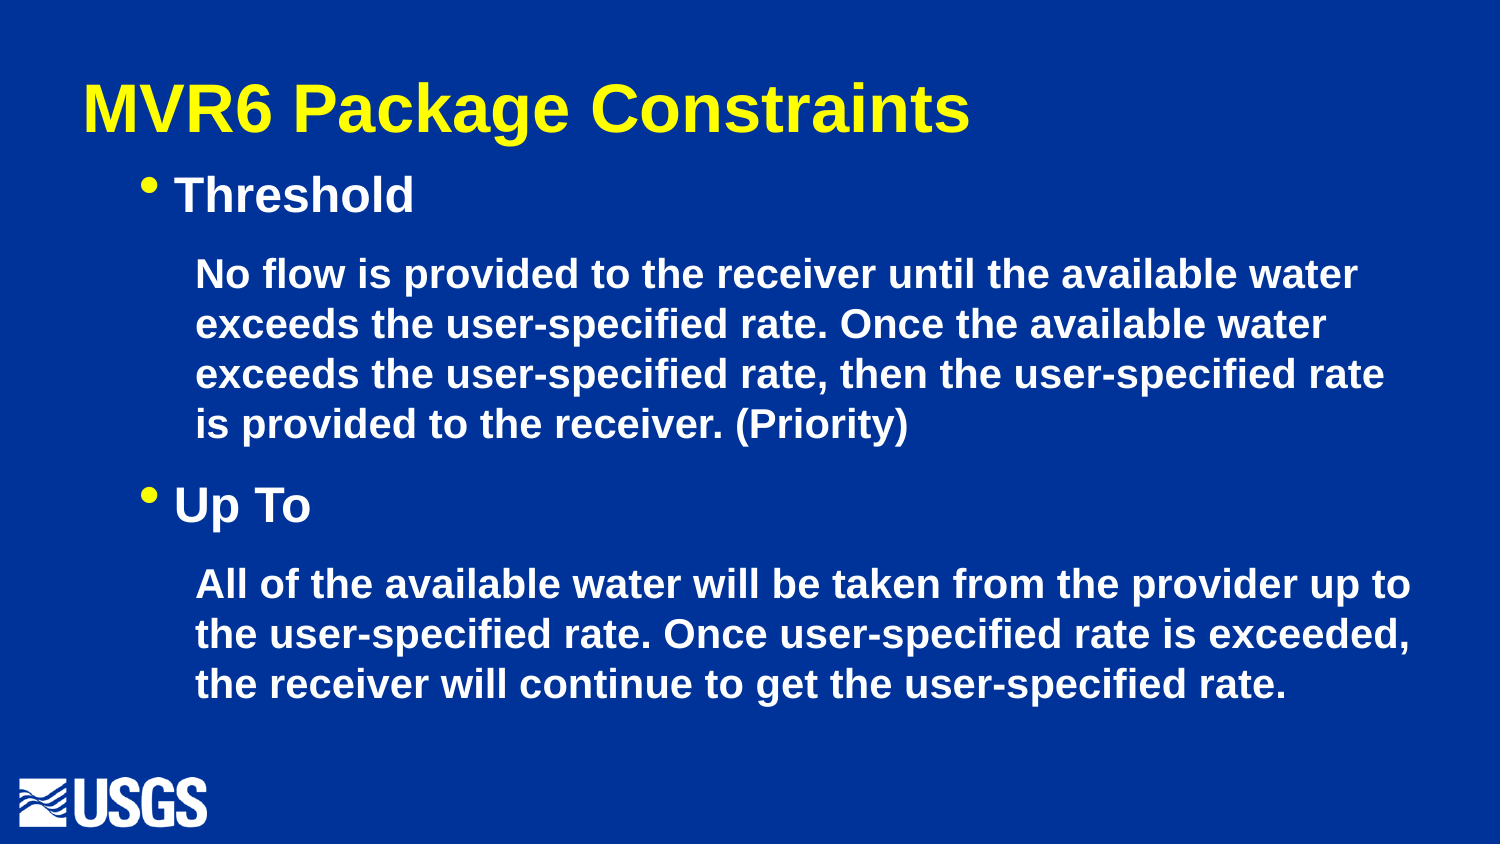

# MVR6 Package Constraints
Threshold
No flow is provided to the receiver until the available water exceeds the user-specified rate. Once the available water exceeds the user-specified rate, then the user-specified rate is provided to the receiver. (Priority)
Up To
All of the available water will be taken from the provider up to the user-specified rate. Once user-specified rate is exceeded, the receiver will continue to get the user-specified rate.